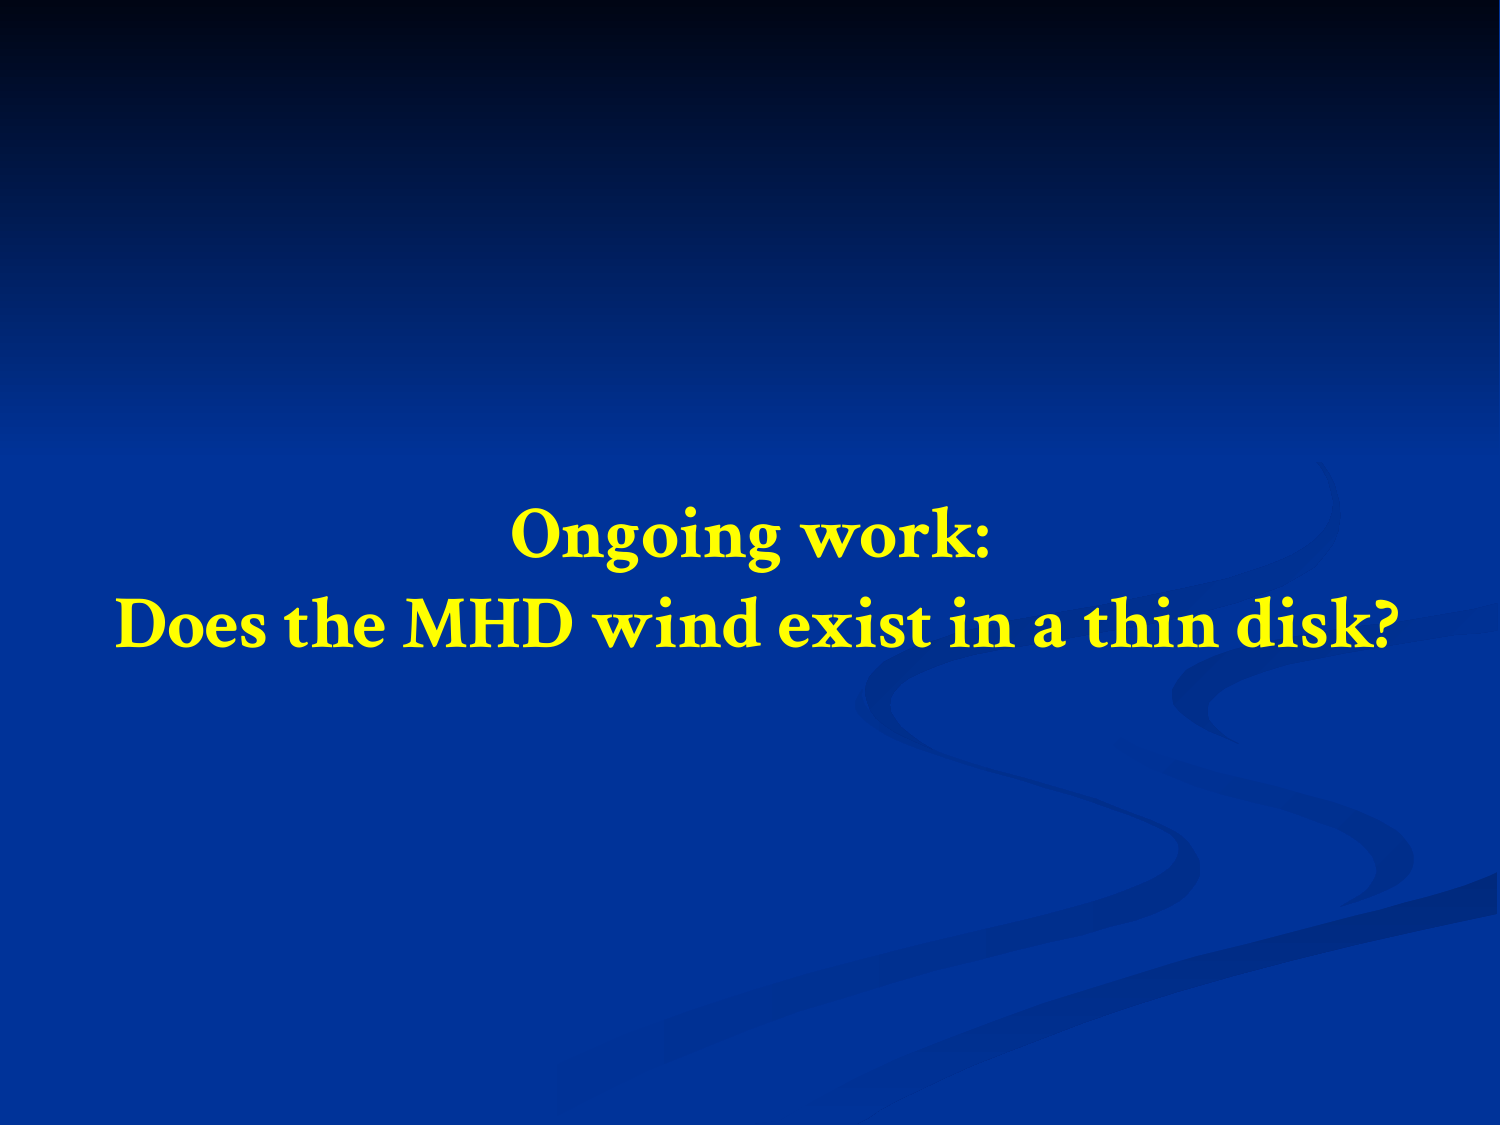

# Ongoing work: Does the MHD wind exist in a thin disk?